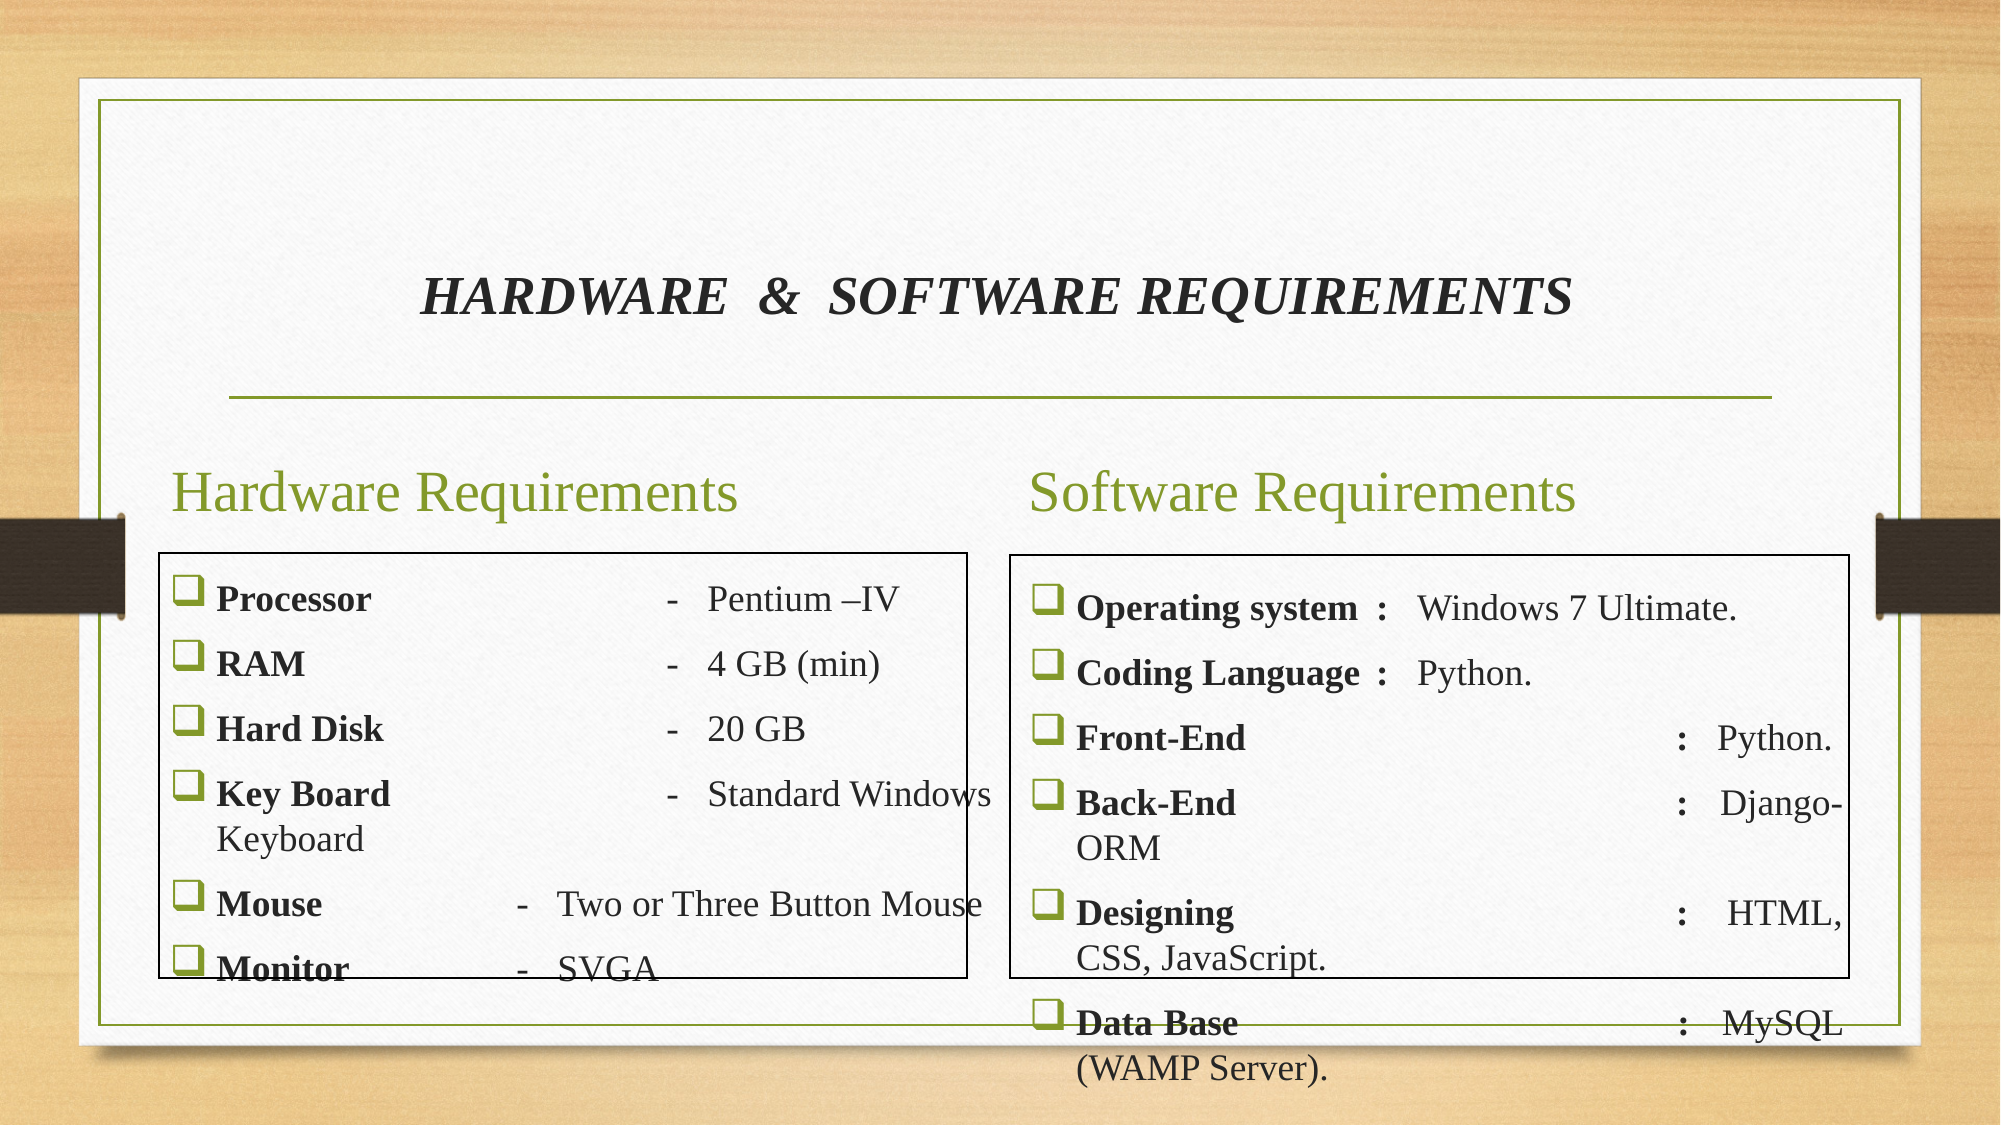

# HARDWARE  &  SOFTWARE REQUIREMENTS
Hardware Requirements
Software Requirements
|  |
| --- |
|  |
| --- |
Processor		-   Pentium –IV
RAM 			-   4 GB (min)
Hard Disk		-   20 GB
Key Board		-   Standard Windows Keyboard
Mouse		-   Two or Three Button Mouse
Monitor		-   SVGA

Operating system 	:   Windows 7 Ultimate.
Coding Language	:   Python.
Front-End			:   Python.
Back-End			:   Django-ORM
Designing			:   HTML, CSS, JavaScript.
Data Base			:   MySQL (WAMP Server).